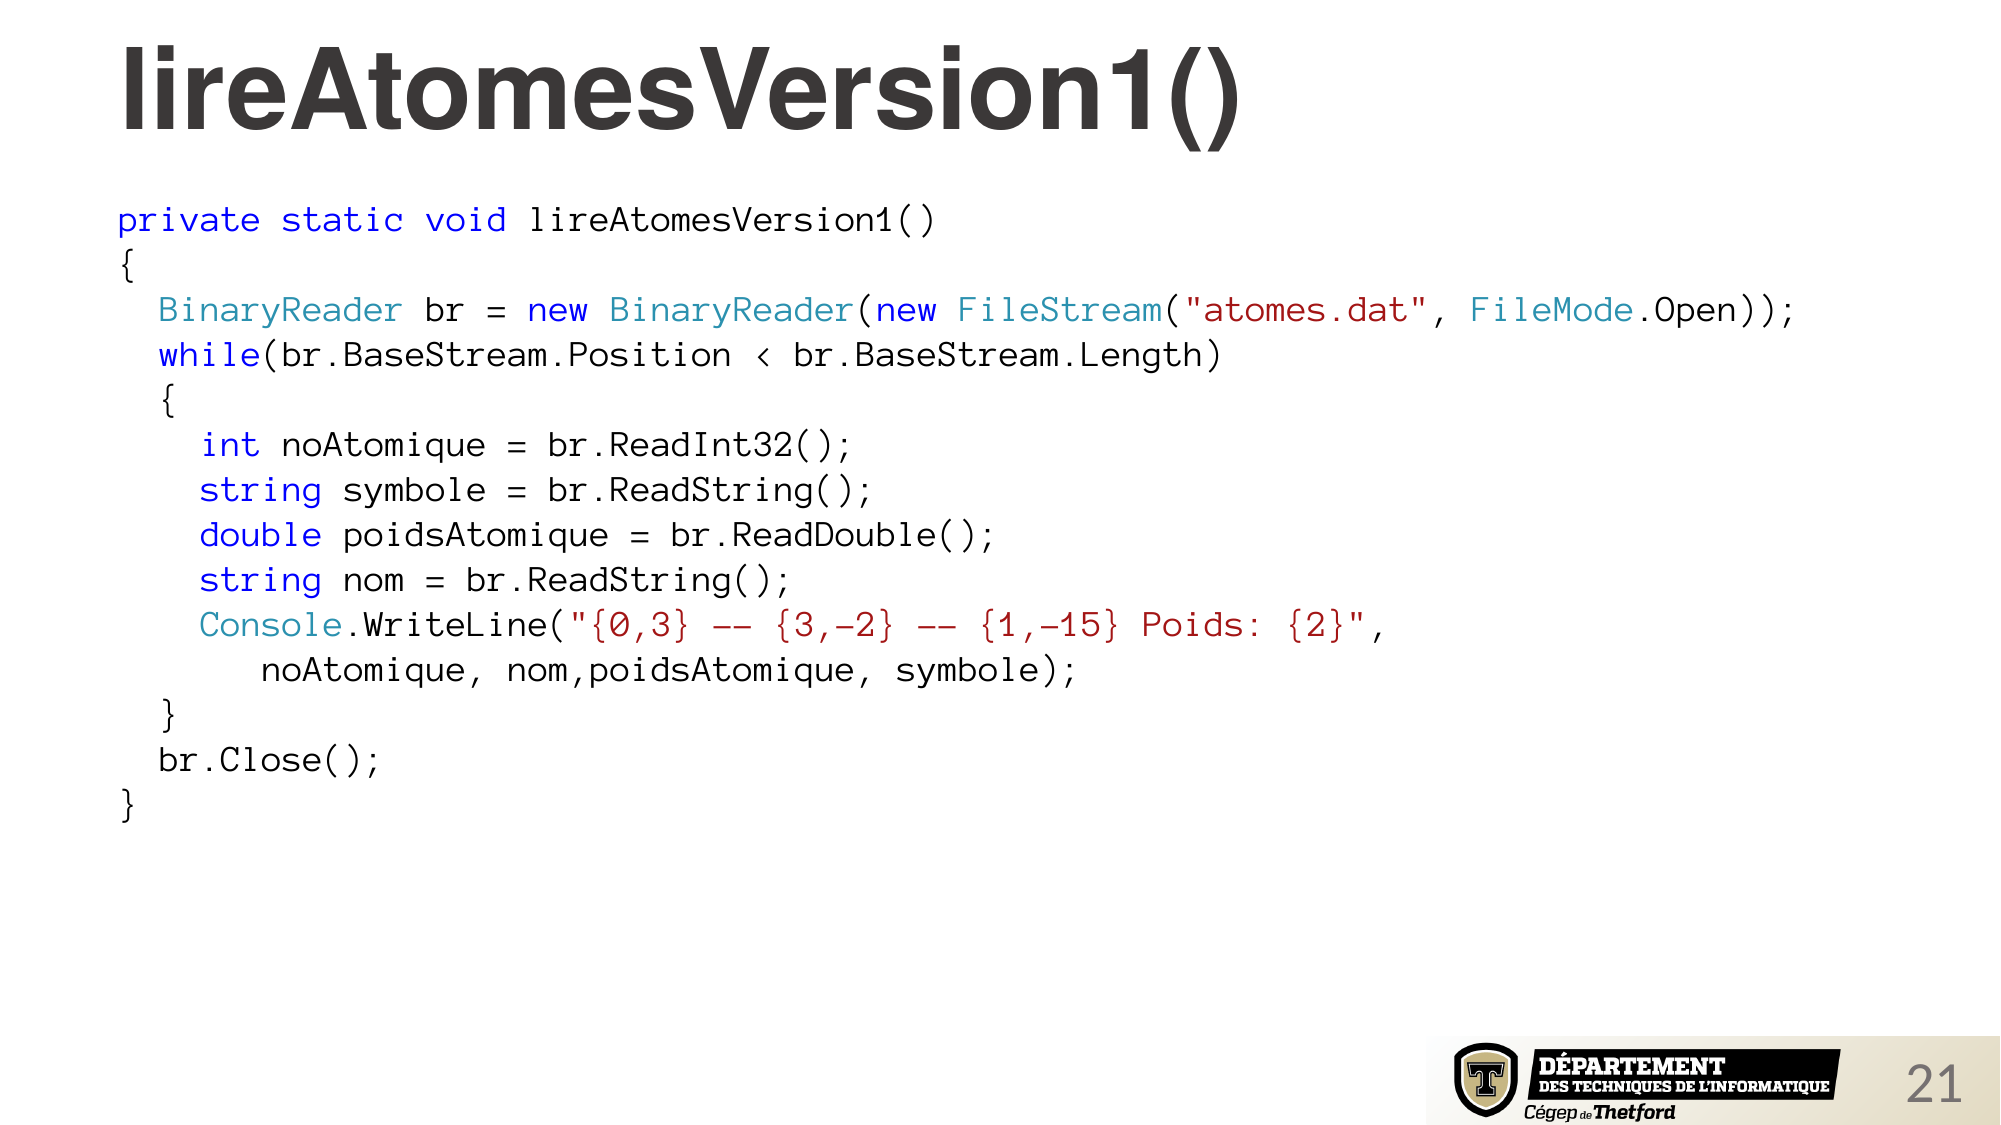

lireAtomesVersion1()
private static void lireAtomesVersion1()
{
  BinaryReader br = new BinaryReader(new FileStream("atomes.dat", FileMode.Open));
  while(br.BaseStream.Position < br.BaseStream.Length)
  {
    int noAtomique = br.ReadInt32();
    string symbole = br.ReadString();
    double poidsAtomique = br.ReadDouble();
    string nom = br.ReadString();
    Console.WriteLine("{0,3} -- {3,-2} -- {1,-15} Poids: {2}",
       noAtomique, nom,poidsAtomique, symbole);
  }
  br.Close();
}